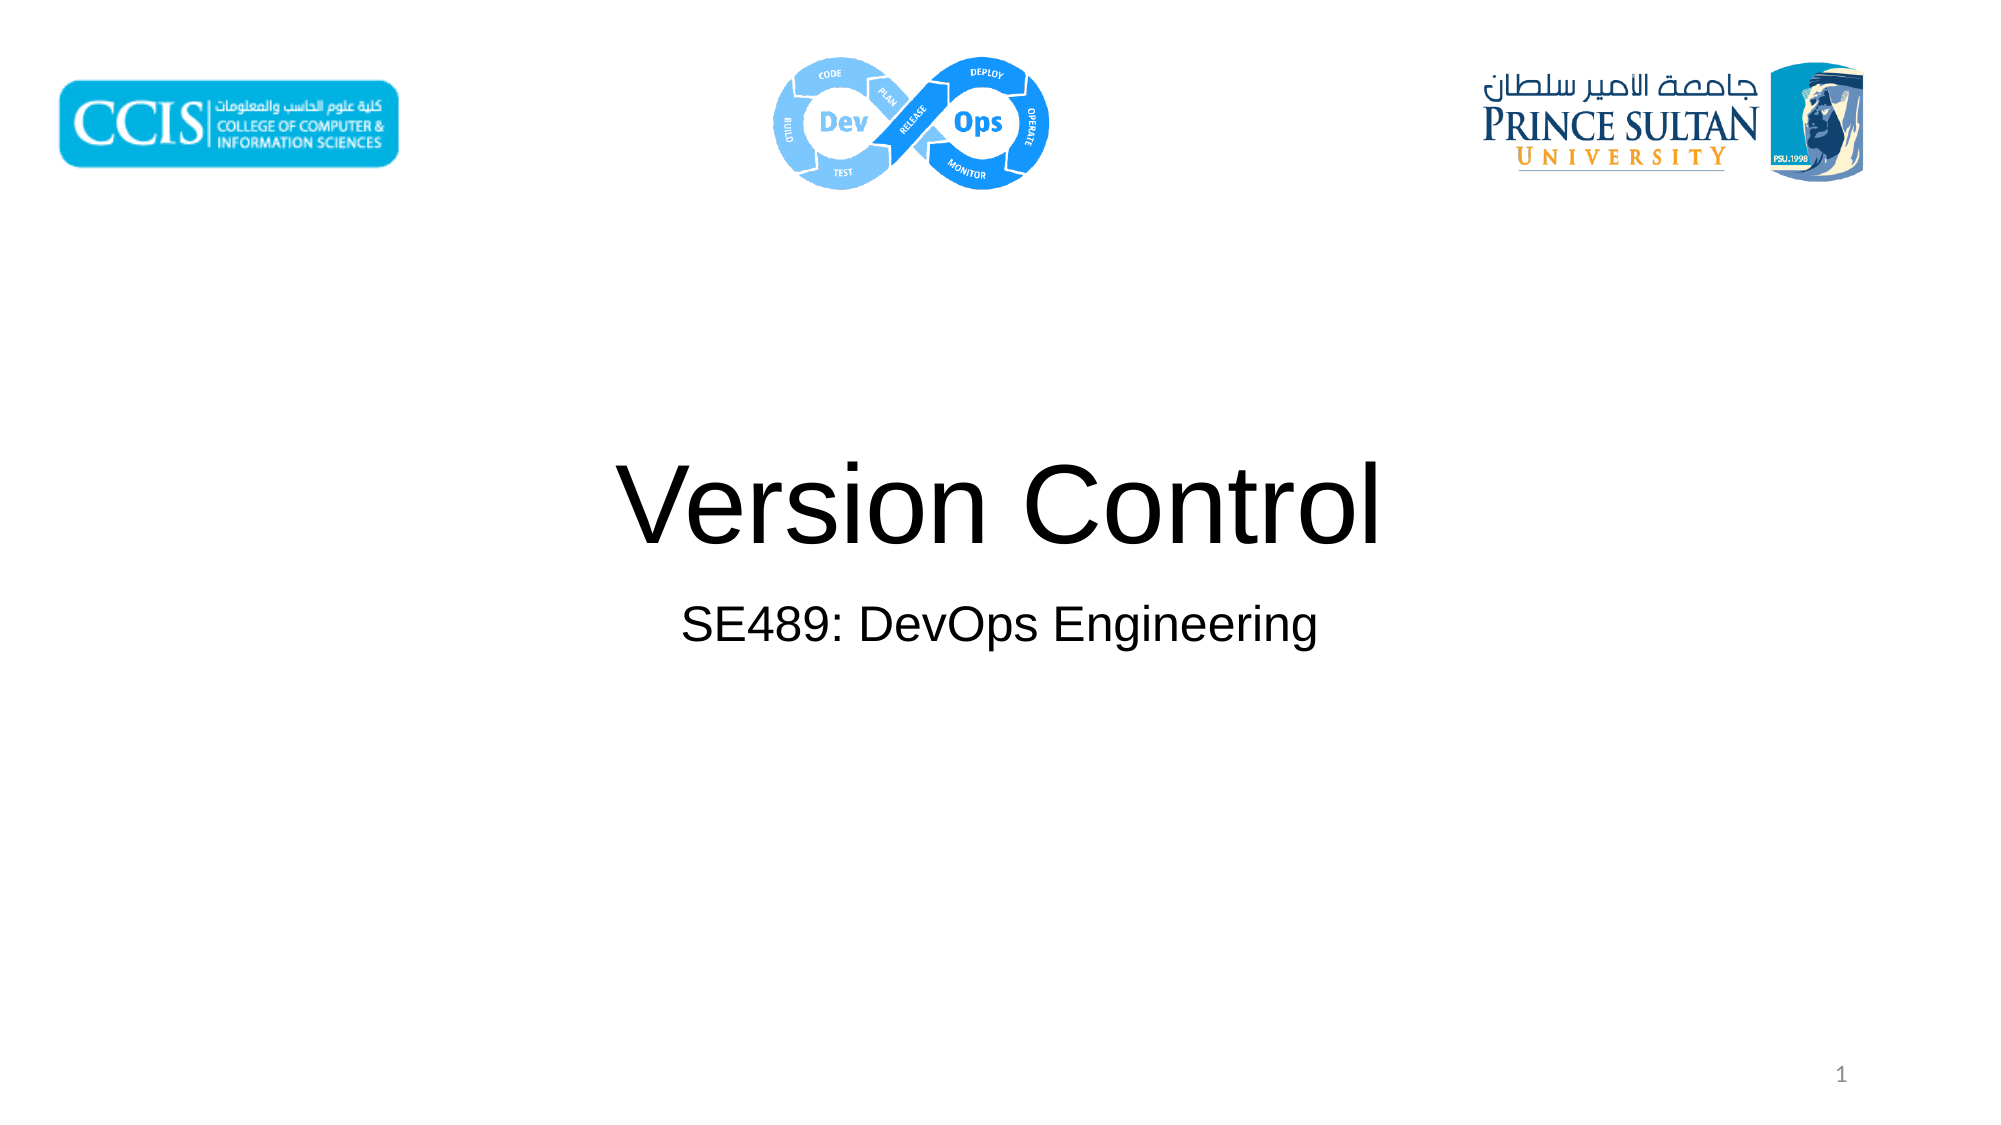

# Version Control
SE489: DevOps Engineering
1